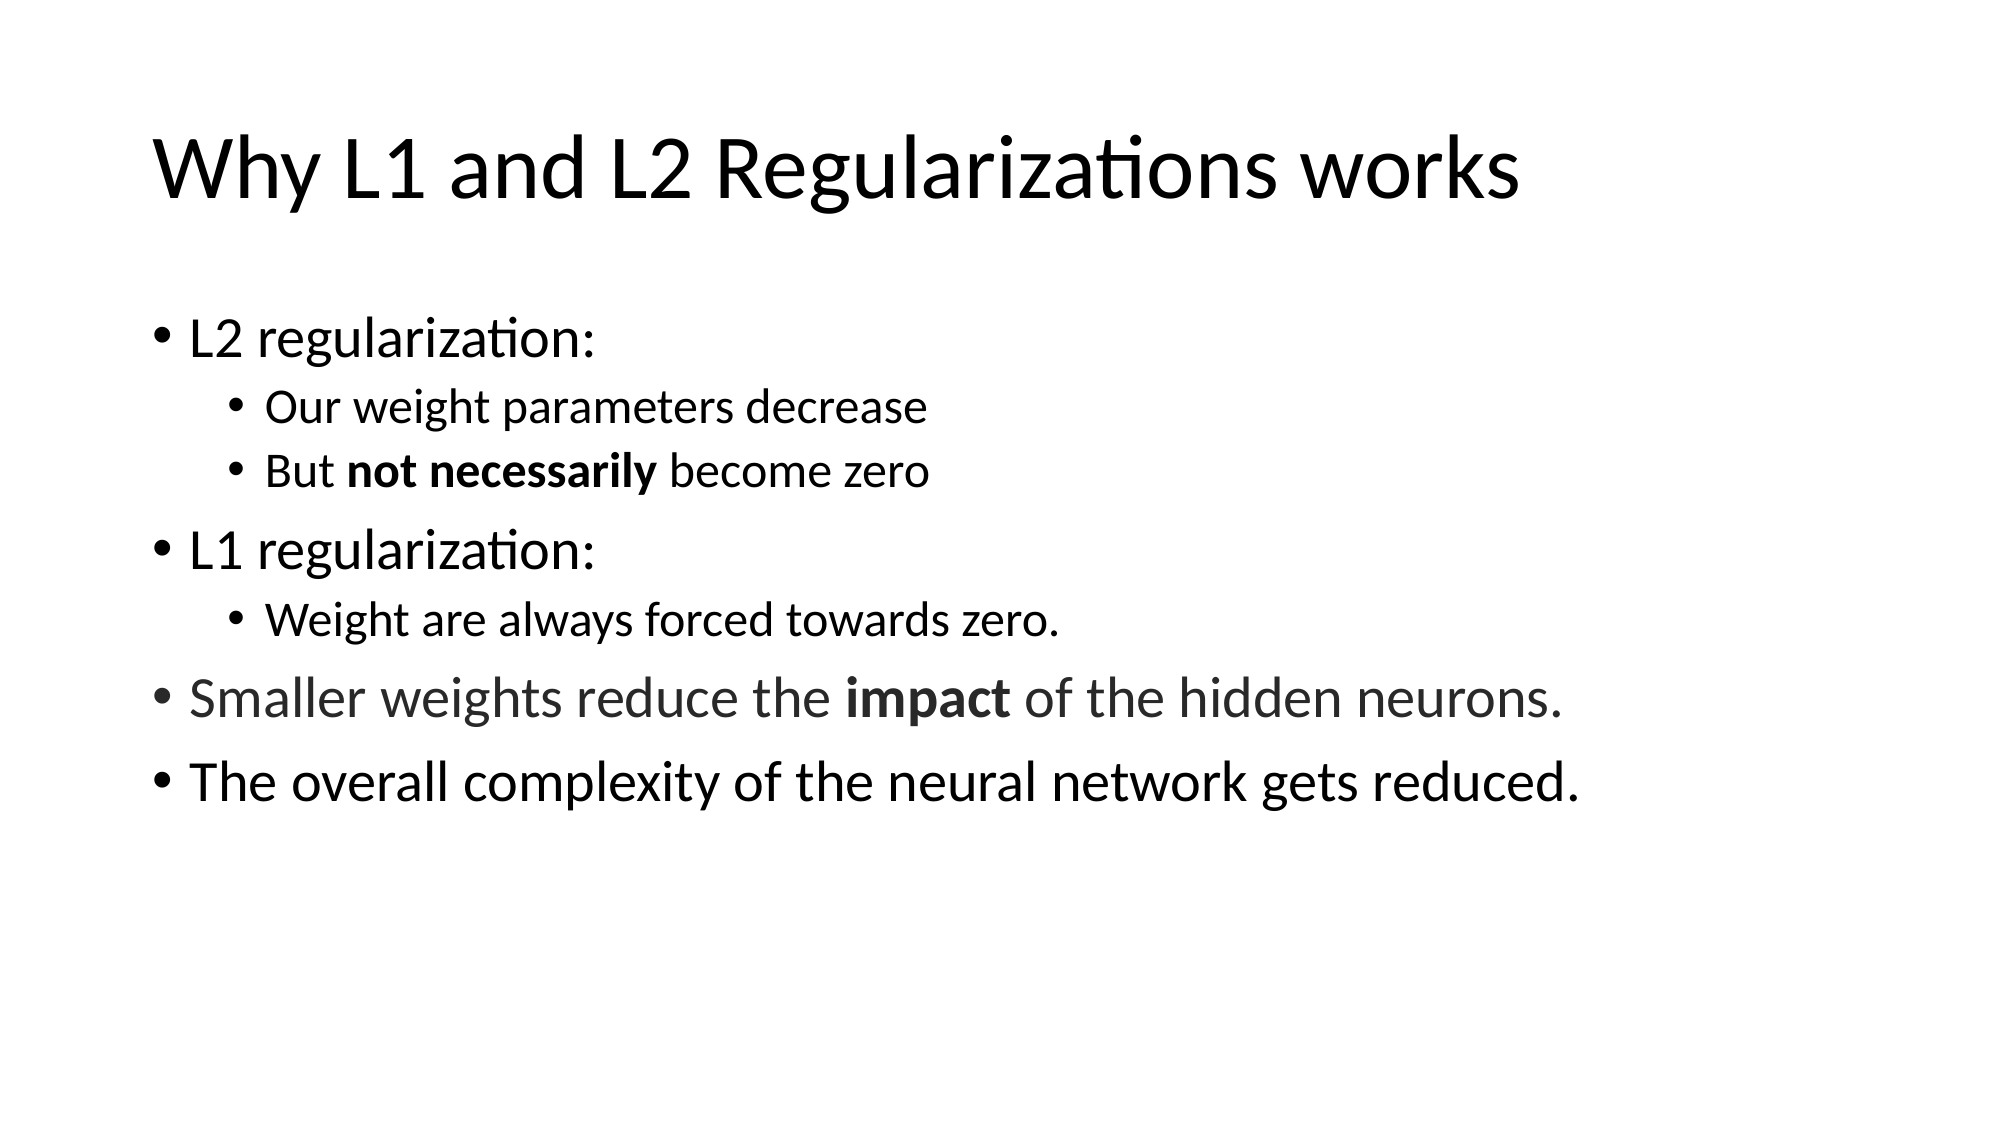

# Why L1 and L2 Regularizations works
L2 regularization:
Our weight parameters decrease
But not necessarily become zero
L1 regularization:
Weight are always forced towards zero.
Smaller weights reduce the impact of the hidden neurons.
The overall complexity of the neural network gets reduced.